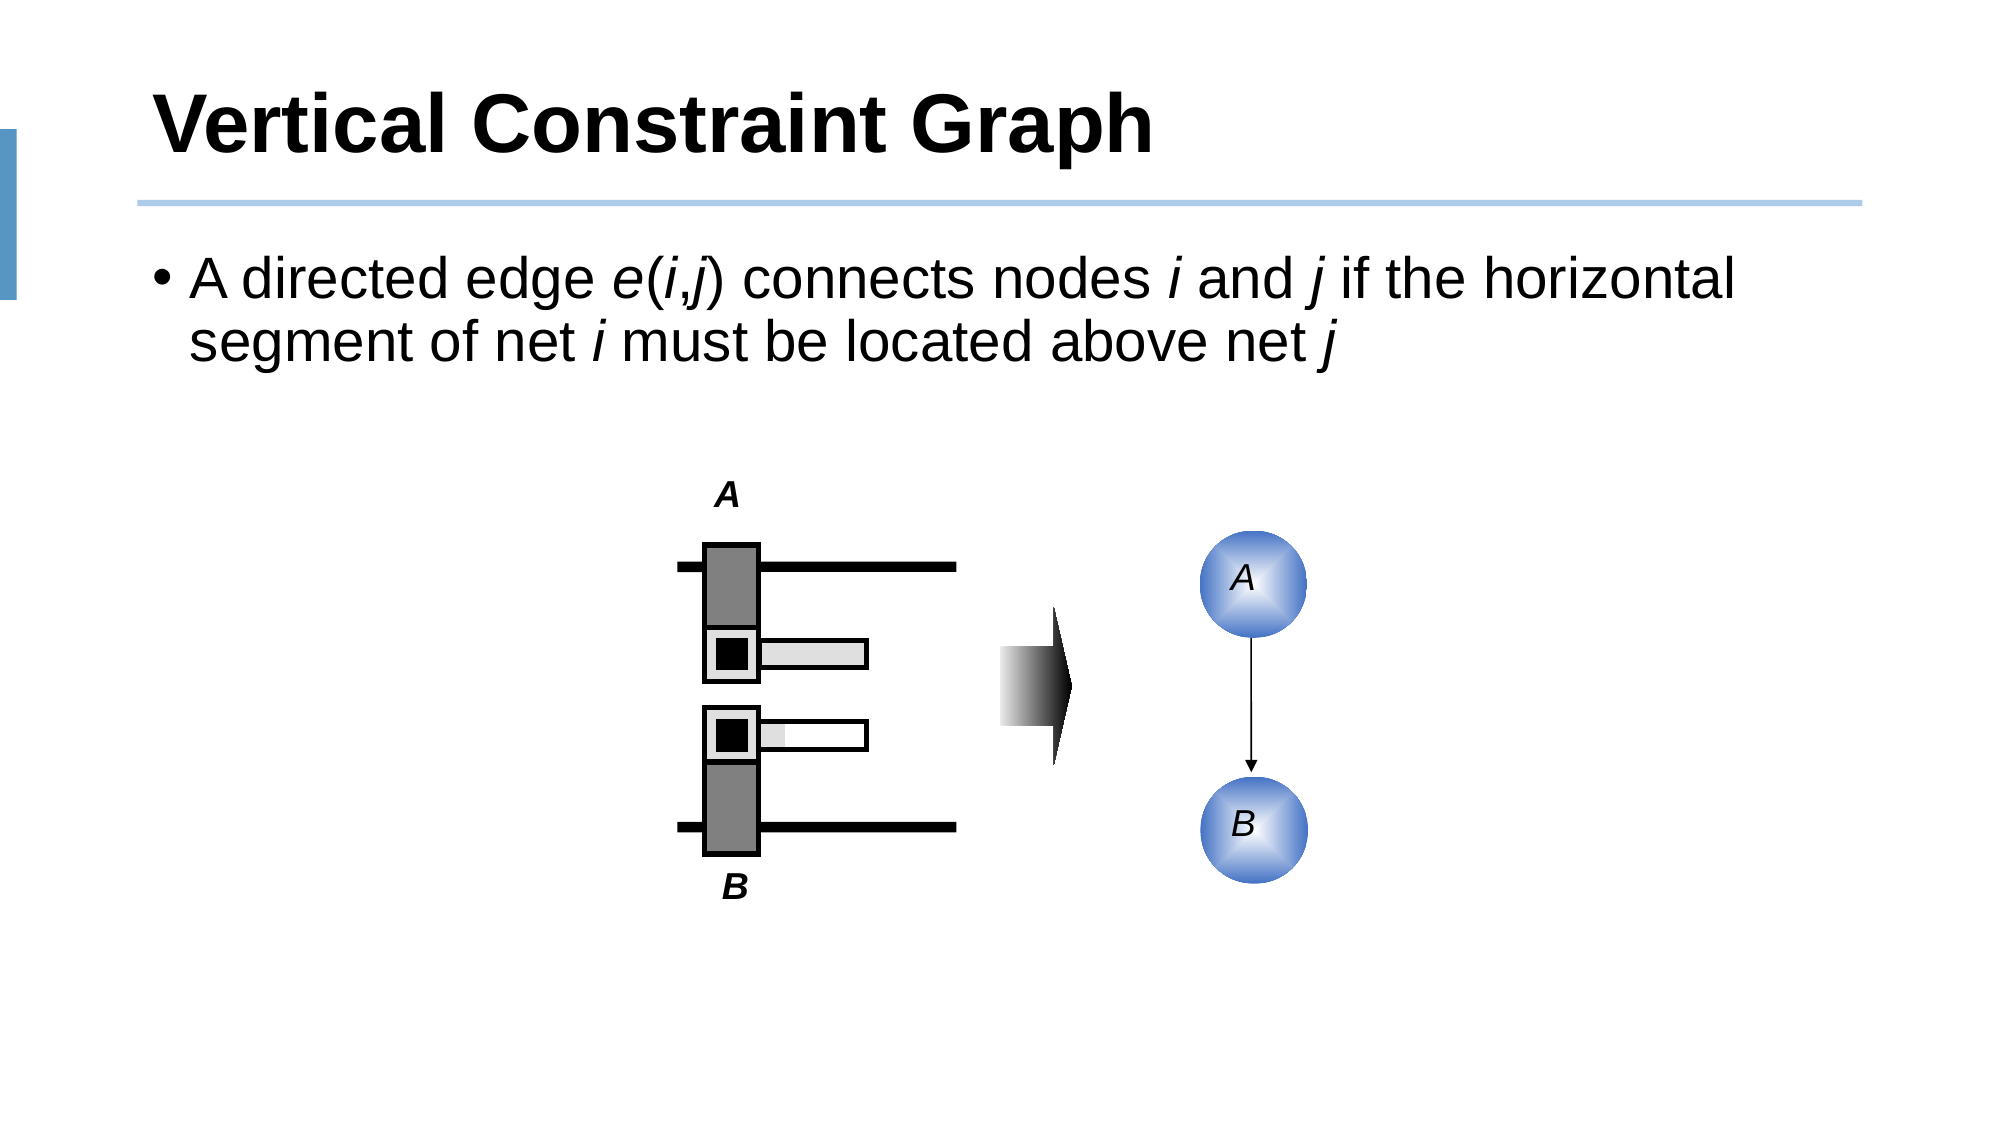

# Vertical Constraint Graph
A directed edge e(i,j) connects nodes i and j if the horizontal segment of net i must be located above net j

A

A

B

B